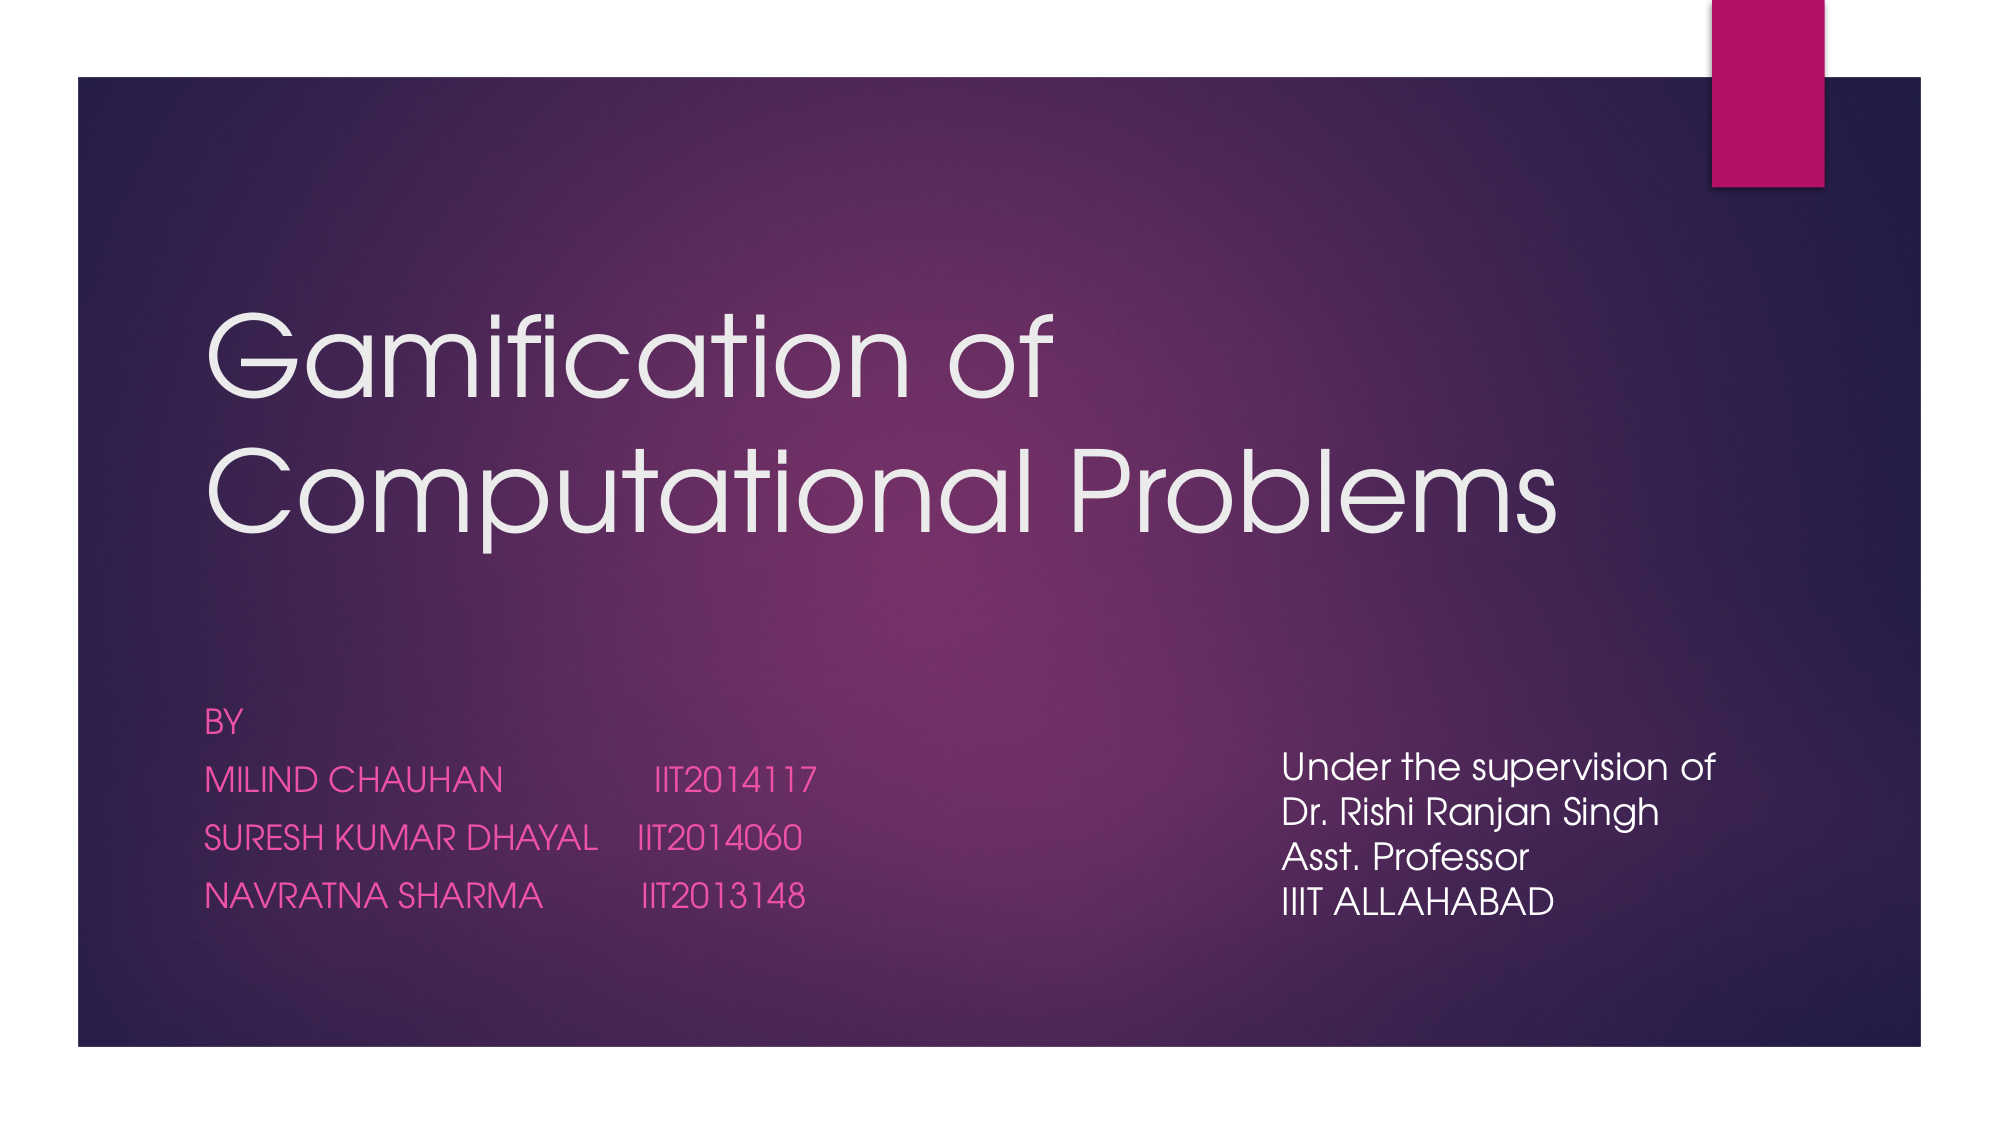

# Gamification of Computational Problems
BY
MILIND CHAUHAN		IIT2014117
SURESH KUMAR DHAYAL    IIT2014060
NAVRATNA SHARMA          IIT2013148
Under the supervision of
Dr. Rishi Ranjan Singh
Asst. Professor
IIIT ALLAHABAD